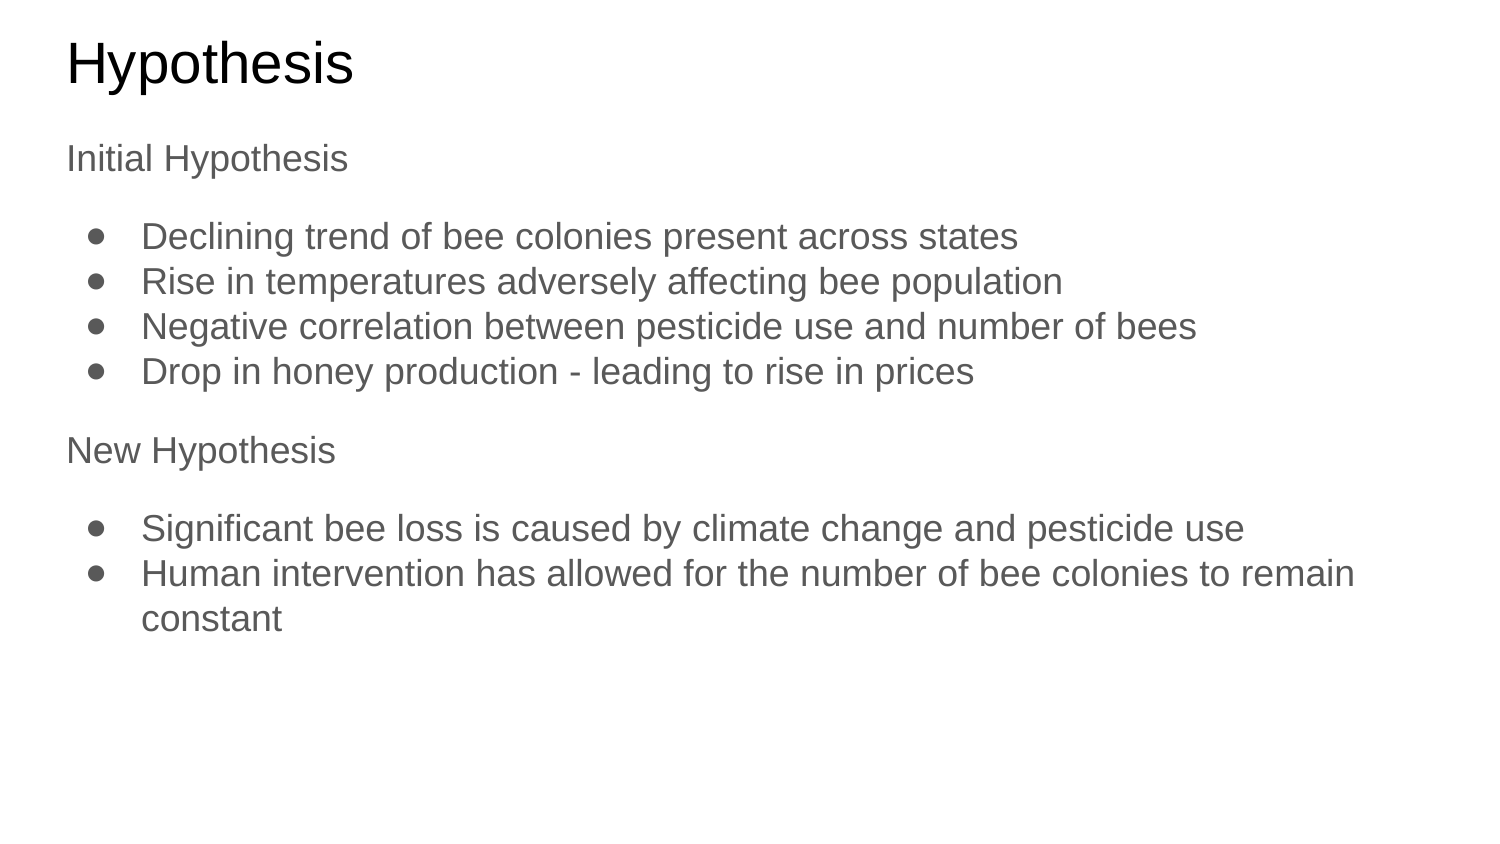

# Hypothesis
Initial Hypothesis
Declining trend of bee colonies present across states
Rise in temperatures adversely affecting bee population
Negative correlation between pesticide use and number of bees
Drop in honey production - leading to rise in prices
New Hypothesis
Significant bee loss is caused by climate change and pesticide use
Human intervention has allowed for the number of bee colonies to remain constant